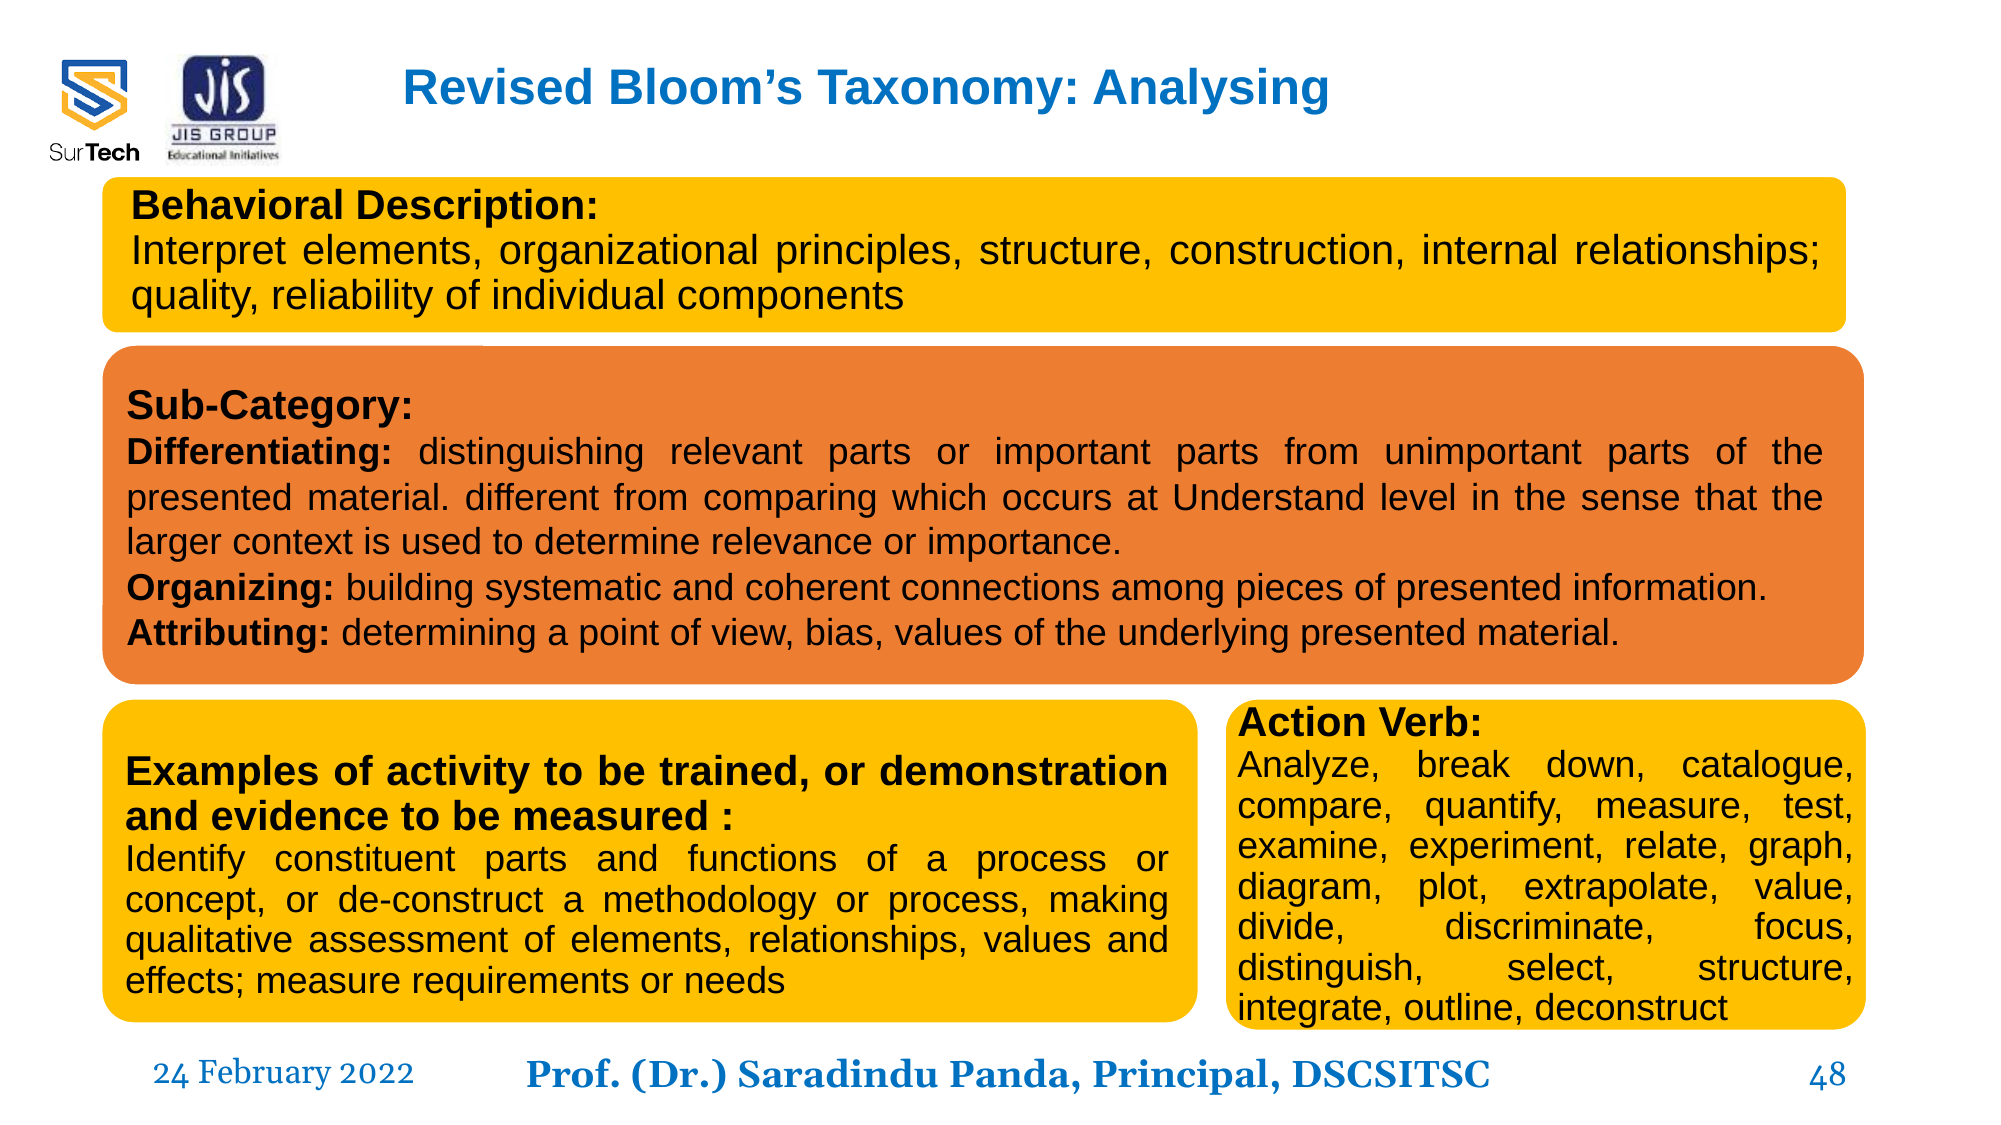

# Revised Bloom’s Taxonomy: Analysing
Behavioral Description:
Interpret elements, organizational principles, structure, construction, internal relationships; quality, reliability of individual components

Sub-Category:
Differentiating: distinguishing relevant parts or important parts from unimportant parts of the presented material. different from comparing which occurs at Understand level in the sense that the larger context is used to determine relevance or importance.
Organizing: building systematic and coherent connections among pieces of presented information.
Attributing: determining a point of view, bias, values of the underlying presented material.

Examples of activity to be trained, or demonstration and evidence to be measured :
Identify constituent parts and functions of a process or concept, or de-construct a methodology or process, making qualitative assessment of elements, relationships, values and effects; measure requirements or needs

Action Verb:
Analyze, break down, catalogue, compare, quantify, measure, test, examine, experiment, relate, graph, diagram, plot, extrapolate, value, divide, discriminate, focus, distinguish, select, structure, integrate, outline, deconstruct
24 February 2022
Prof. (Dr.) Saradindu Panda, Principal, DSCSITSC
48